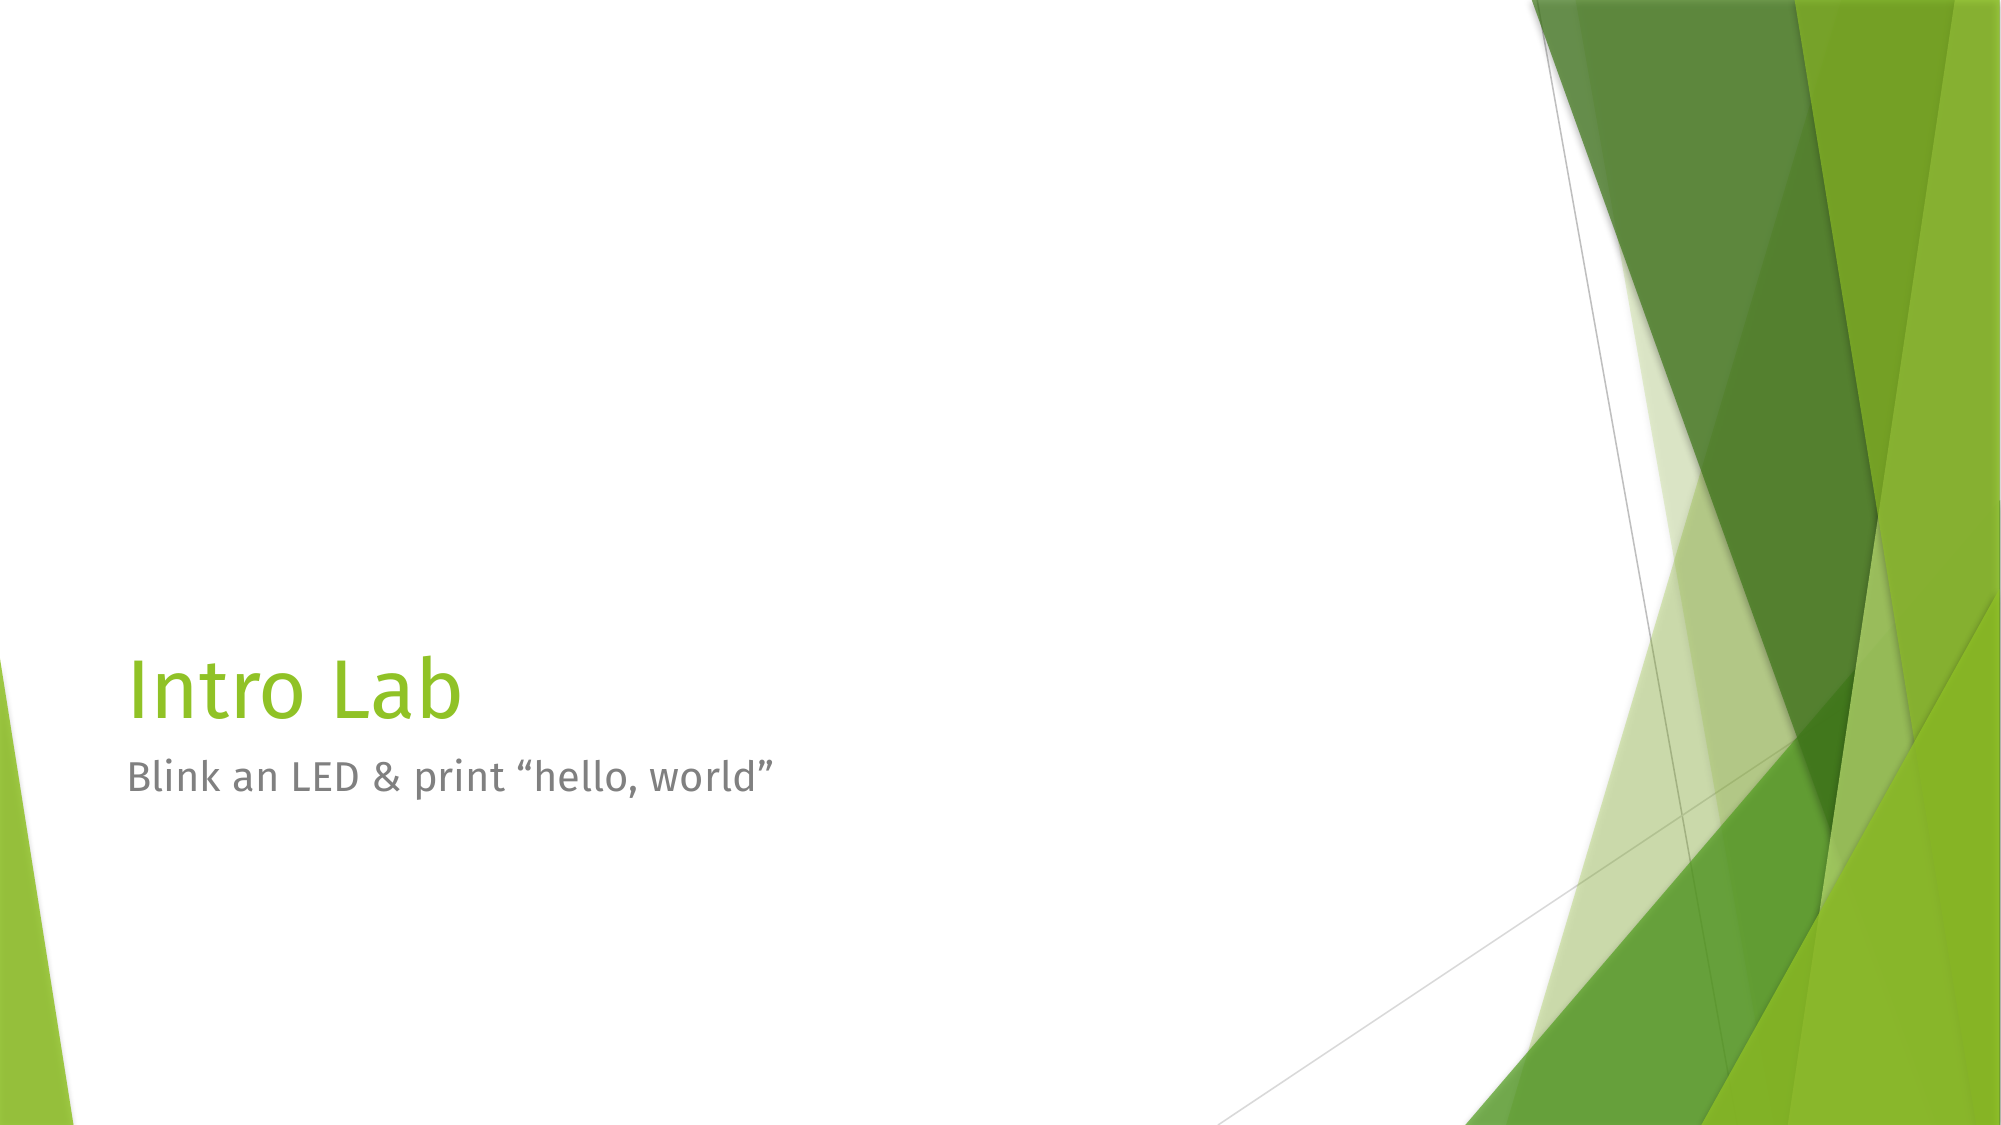

# Intro Lab
Blink an LED & print “hello, world”